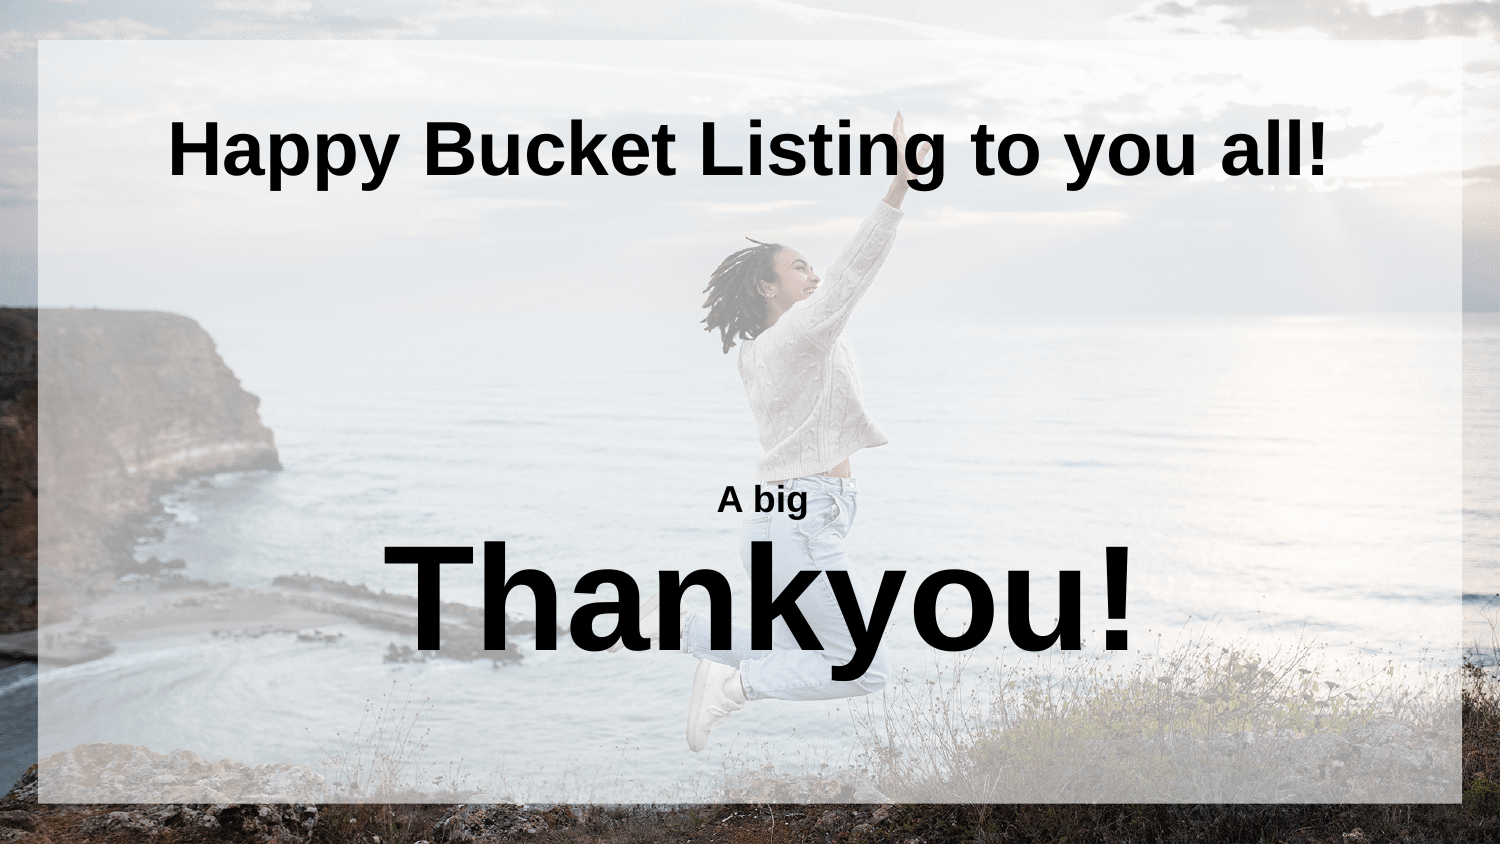

Happy Bucket Listing to you all!
# A big Thankyou!